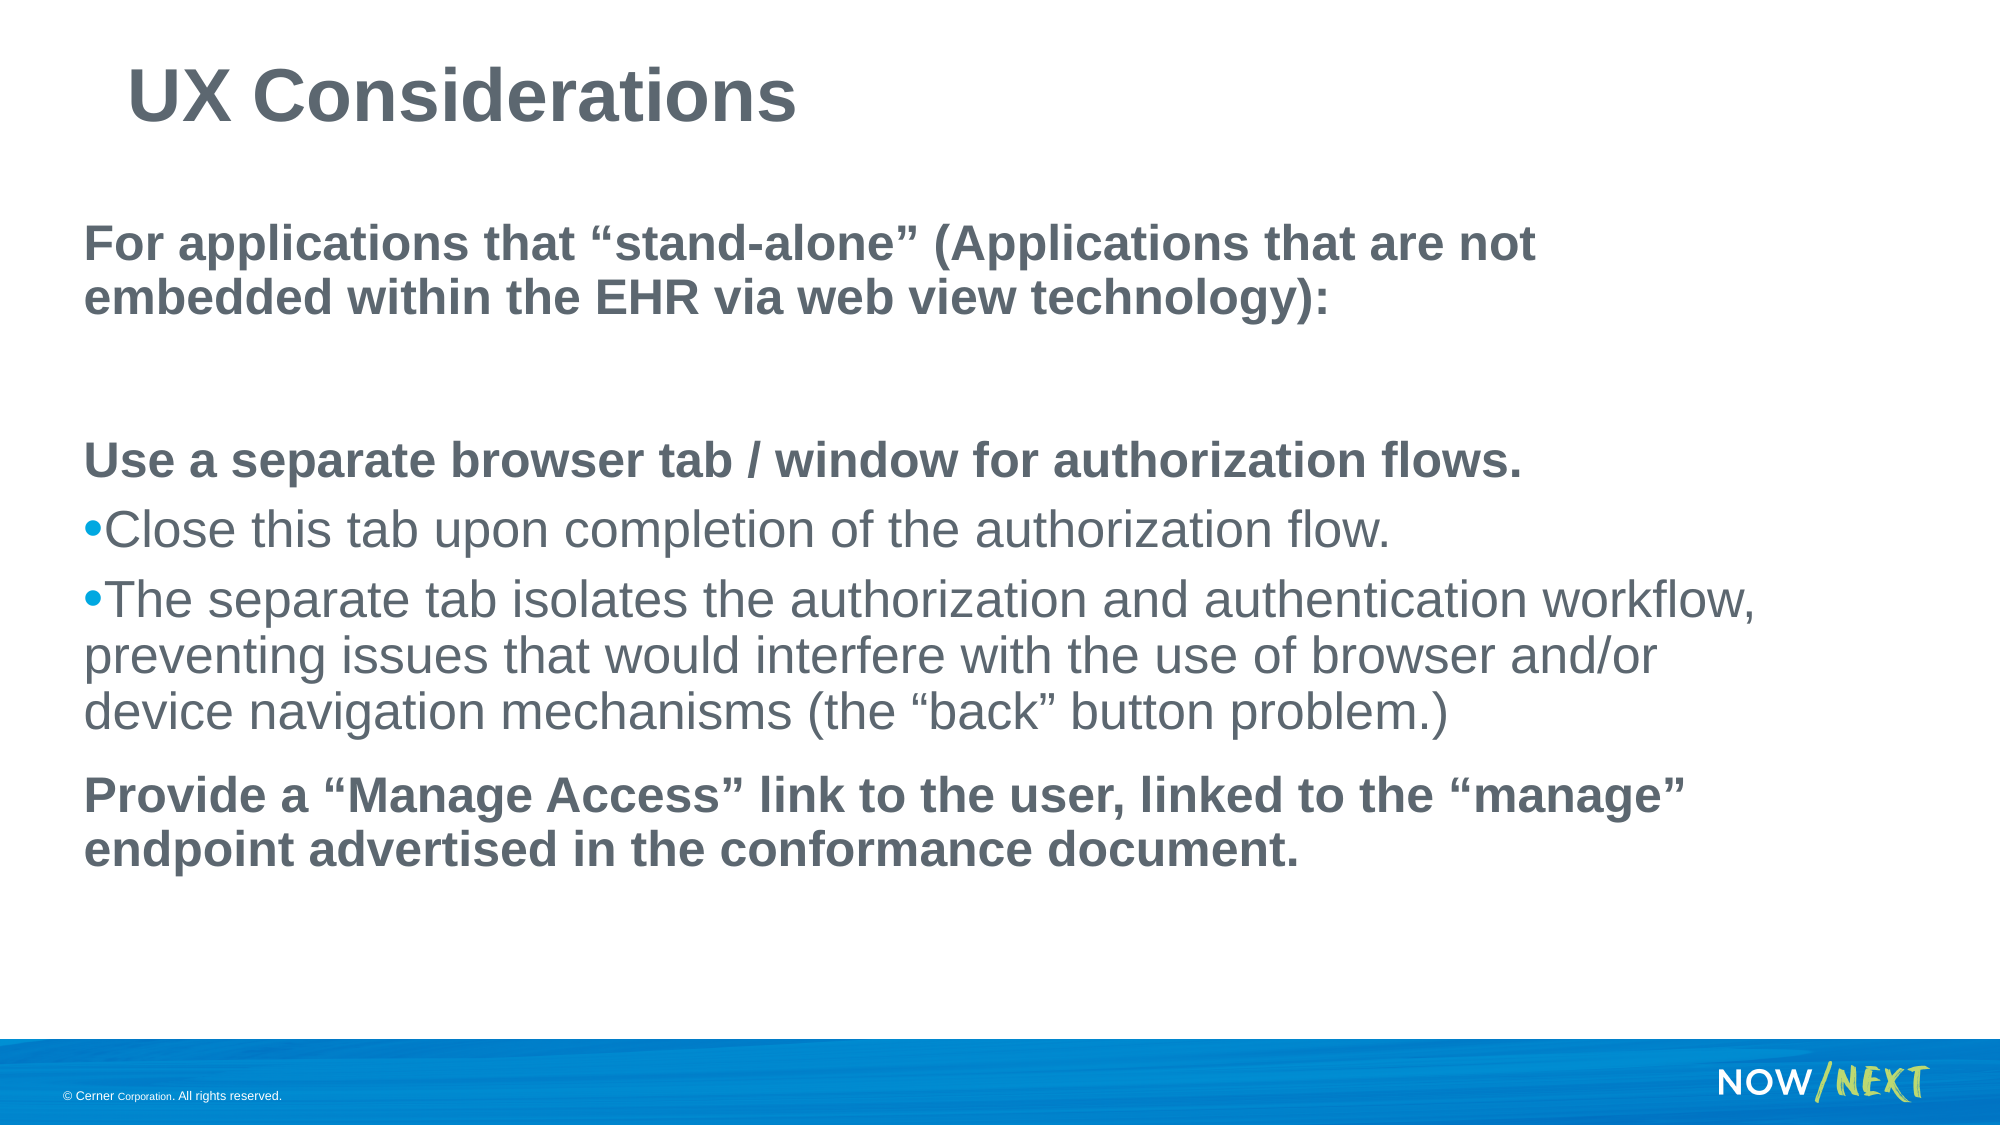

# UX Considerations
For applications that “stand-alone” (Applications that are not embedded within the EHR via web view technology):

Use a separate browser tab / window for authorization flows.
Close this tab upon completion of the authorization flow.
The separate tab isolates the authorization and authentication workflow, preventing issues that would interfere with the use of browser and/or device navigation mechanisms (the “back” button problem.)
Provide a “Manage Access” link to the user, linked to the “manage” endpoint advertised in the conformance document.